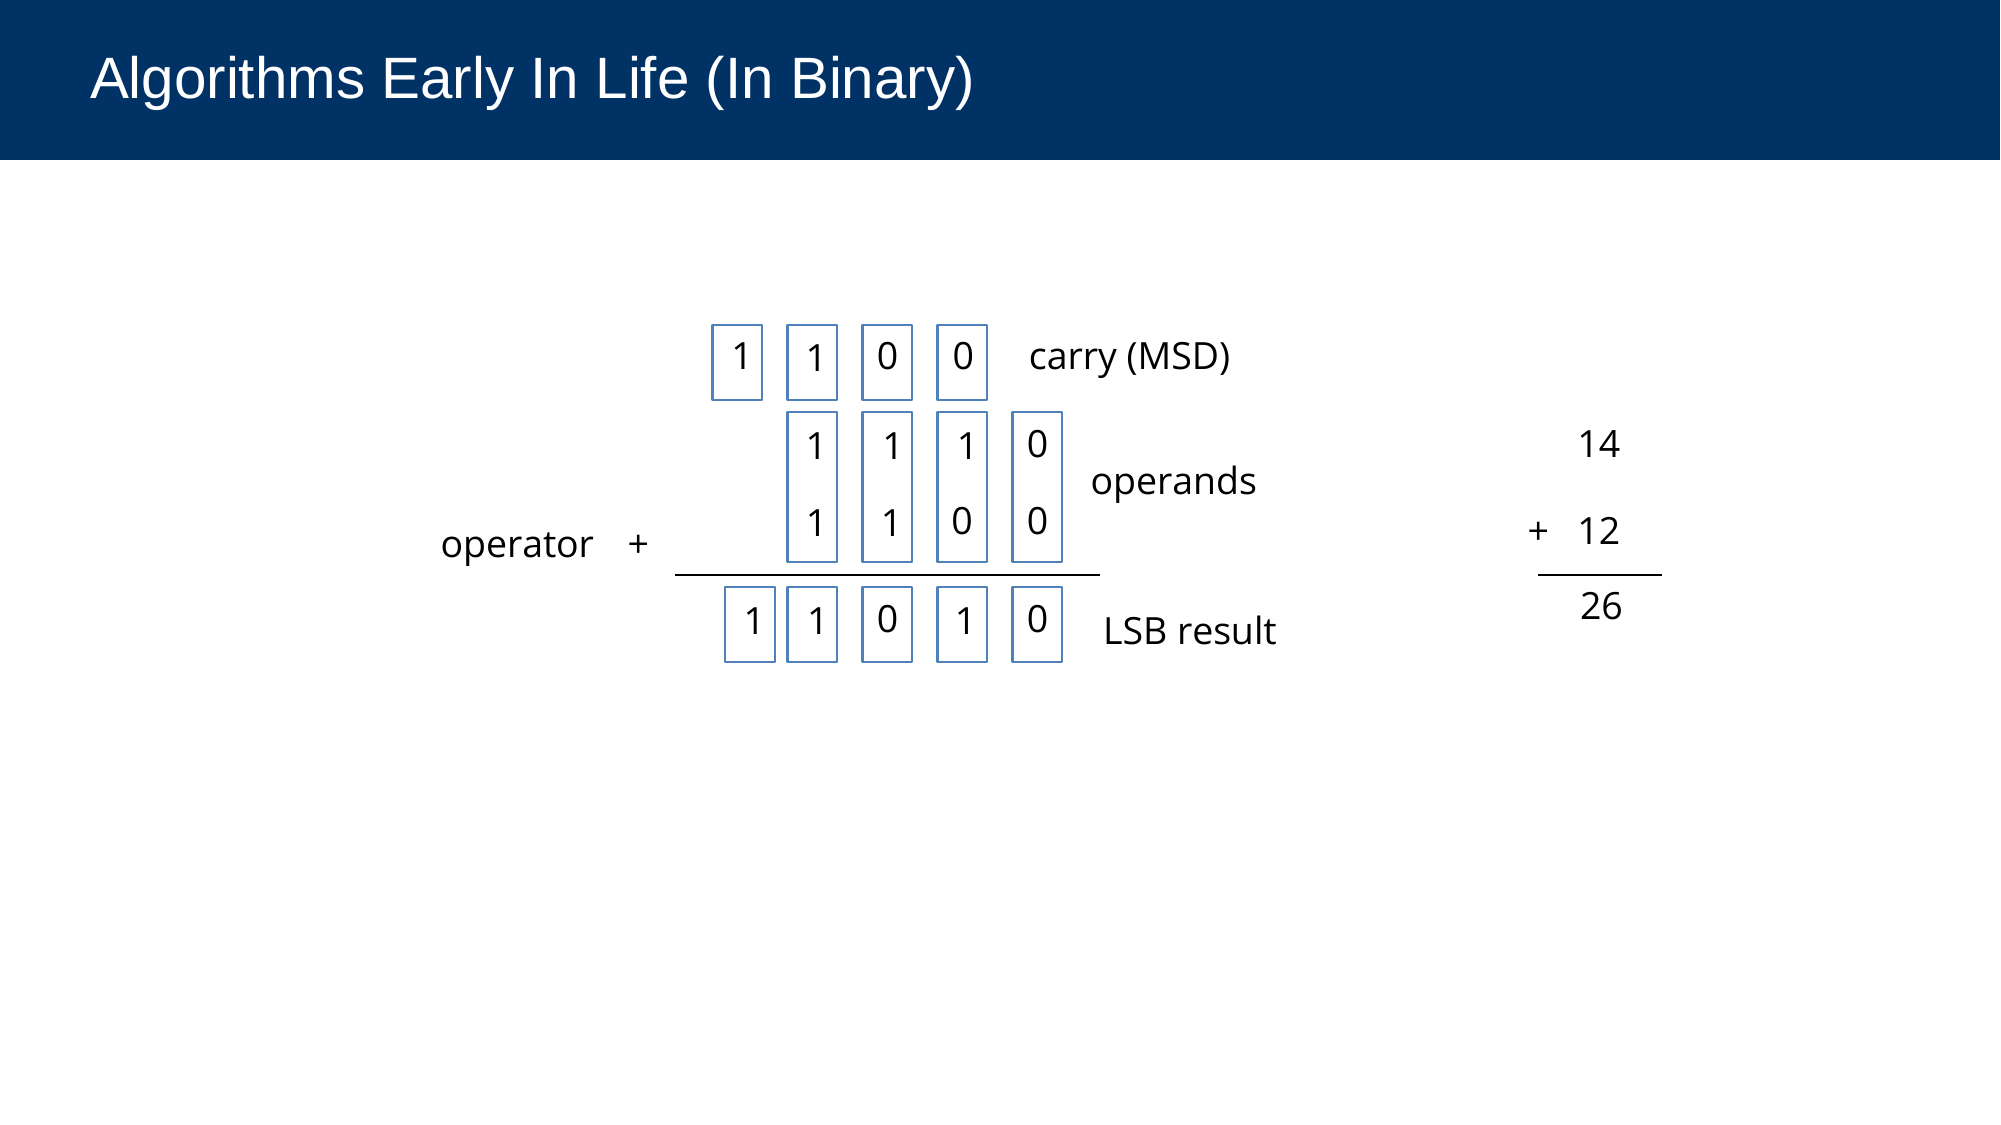

# Algorithms Early In Life (In Binary)

1

0

0

carry (MSD)
1
0

14
+
12
26
1
1
1
operands
0
0
1
1
operator
+

0
0

1
1
1
LSB result